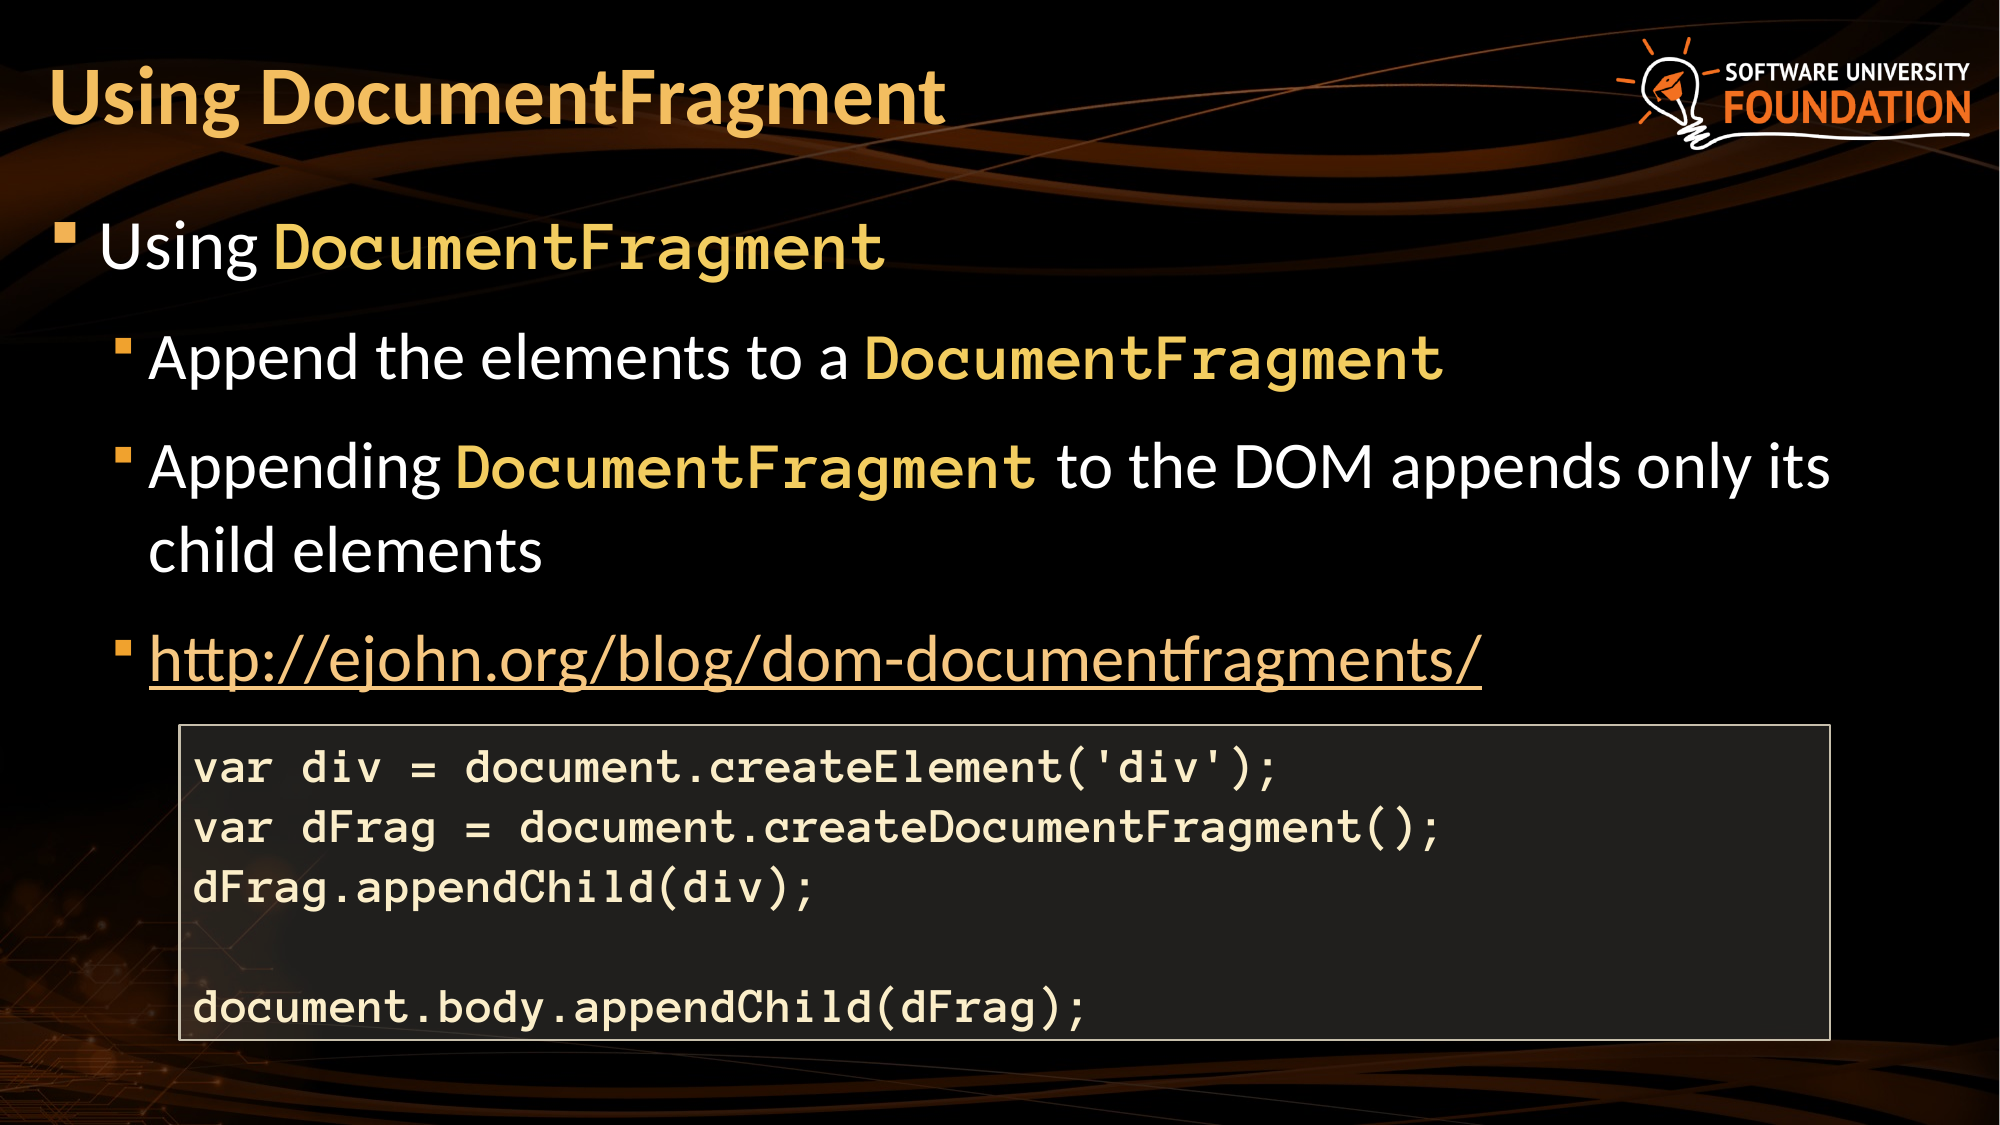

# Using DocumentFragment
Using DocumentFragment
Append the elements to a DocumentFragment
Appending DocumentFragment to the DOM appends only its child elements
http://ejohn.org/blog/dom-documentfragments/
var div = document.createElement('div');
var dFrag = document.createDocumentFragment();
dFrag.appendChild(div);

document.body.appendChild(dFrag);